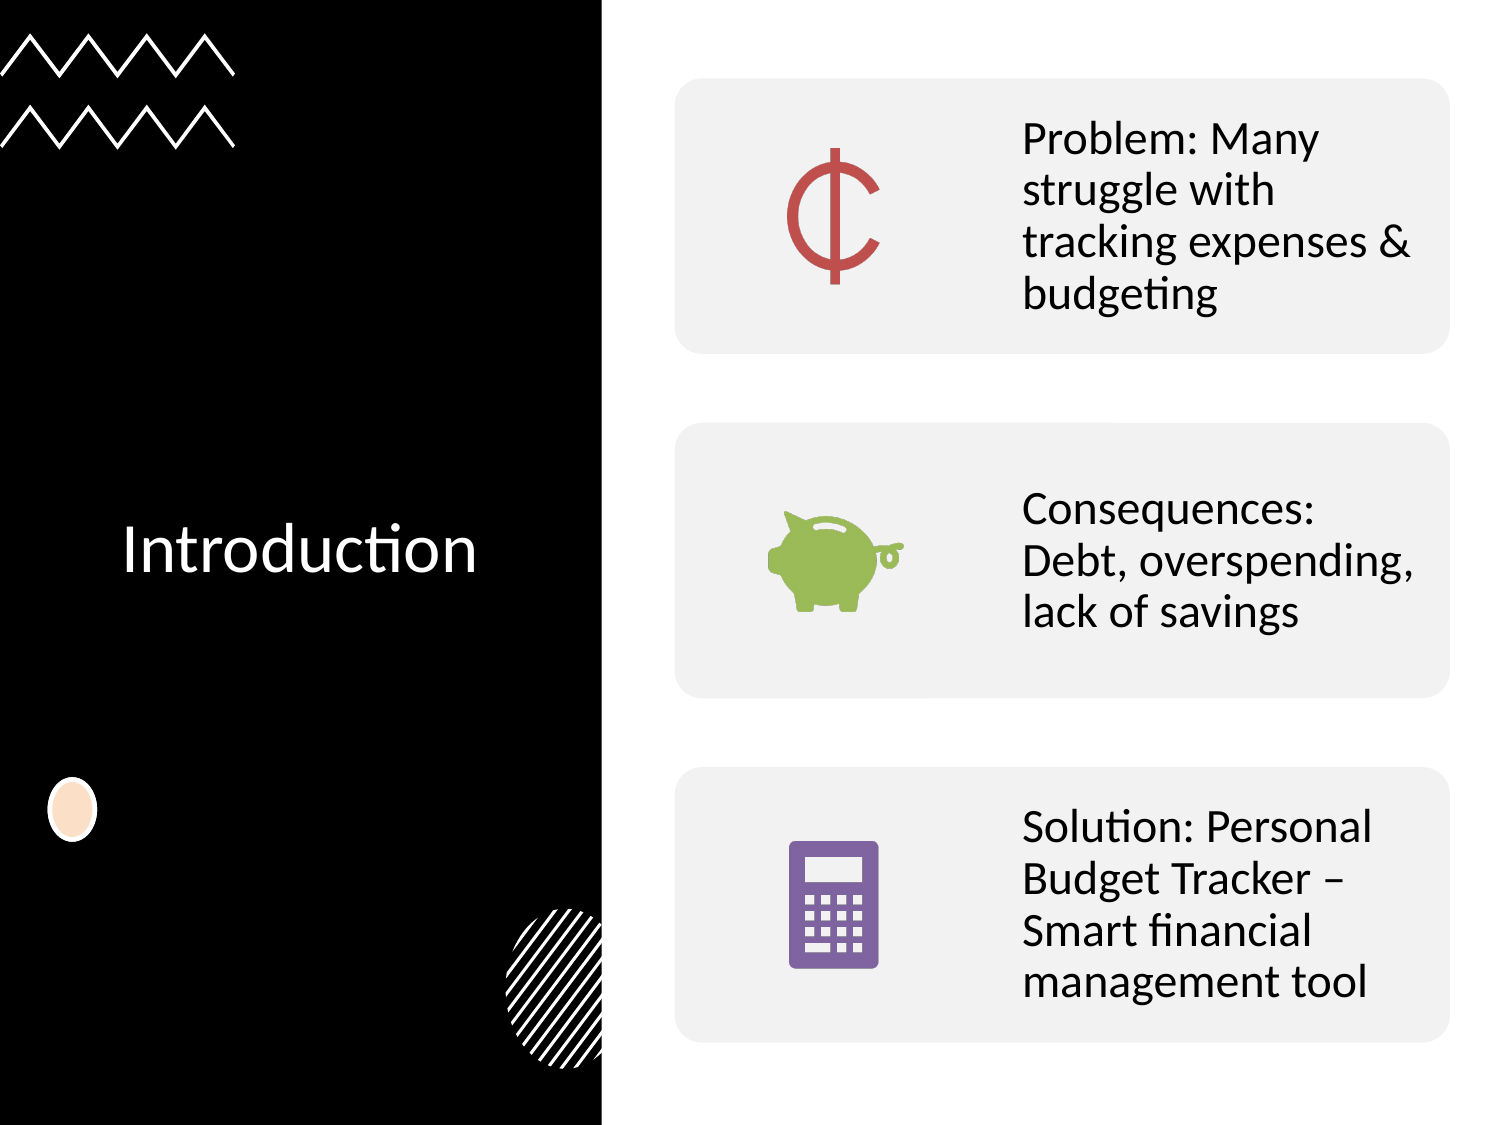

Problem: Many struggle with tracking expenses & budgeting
Consequences: Debt, overspending, lack of savings
Solution: Personal Budget Tracker – Smart financial management tool
# Introduction

2